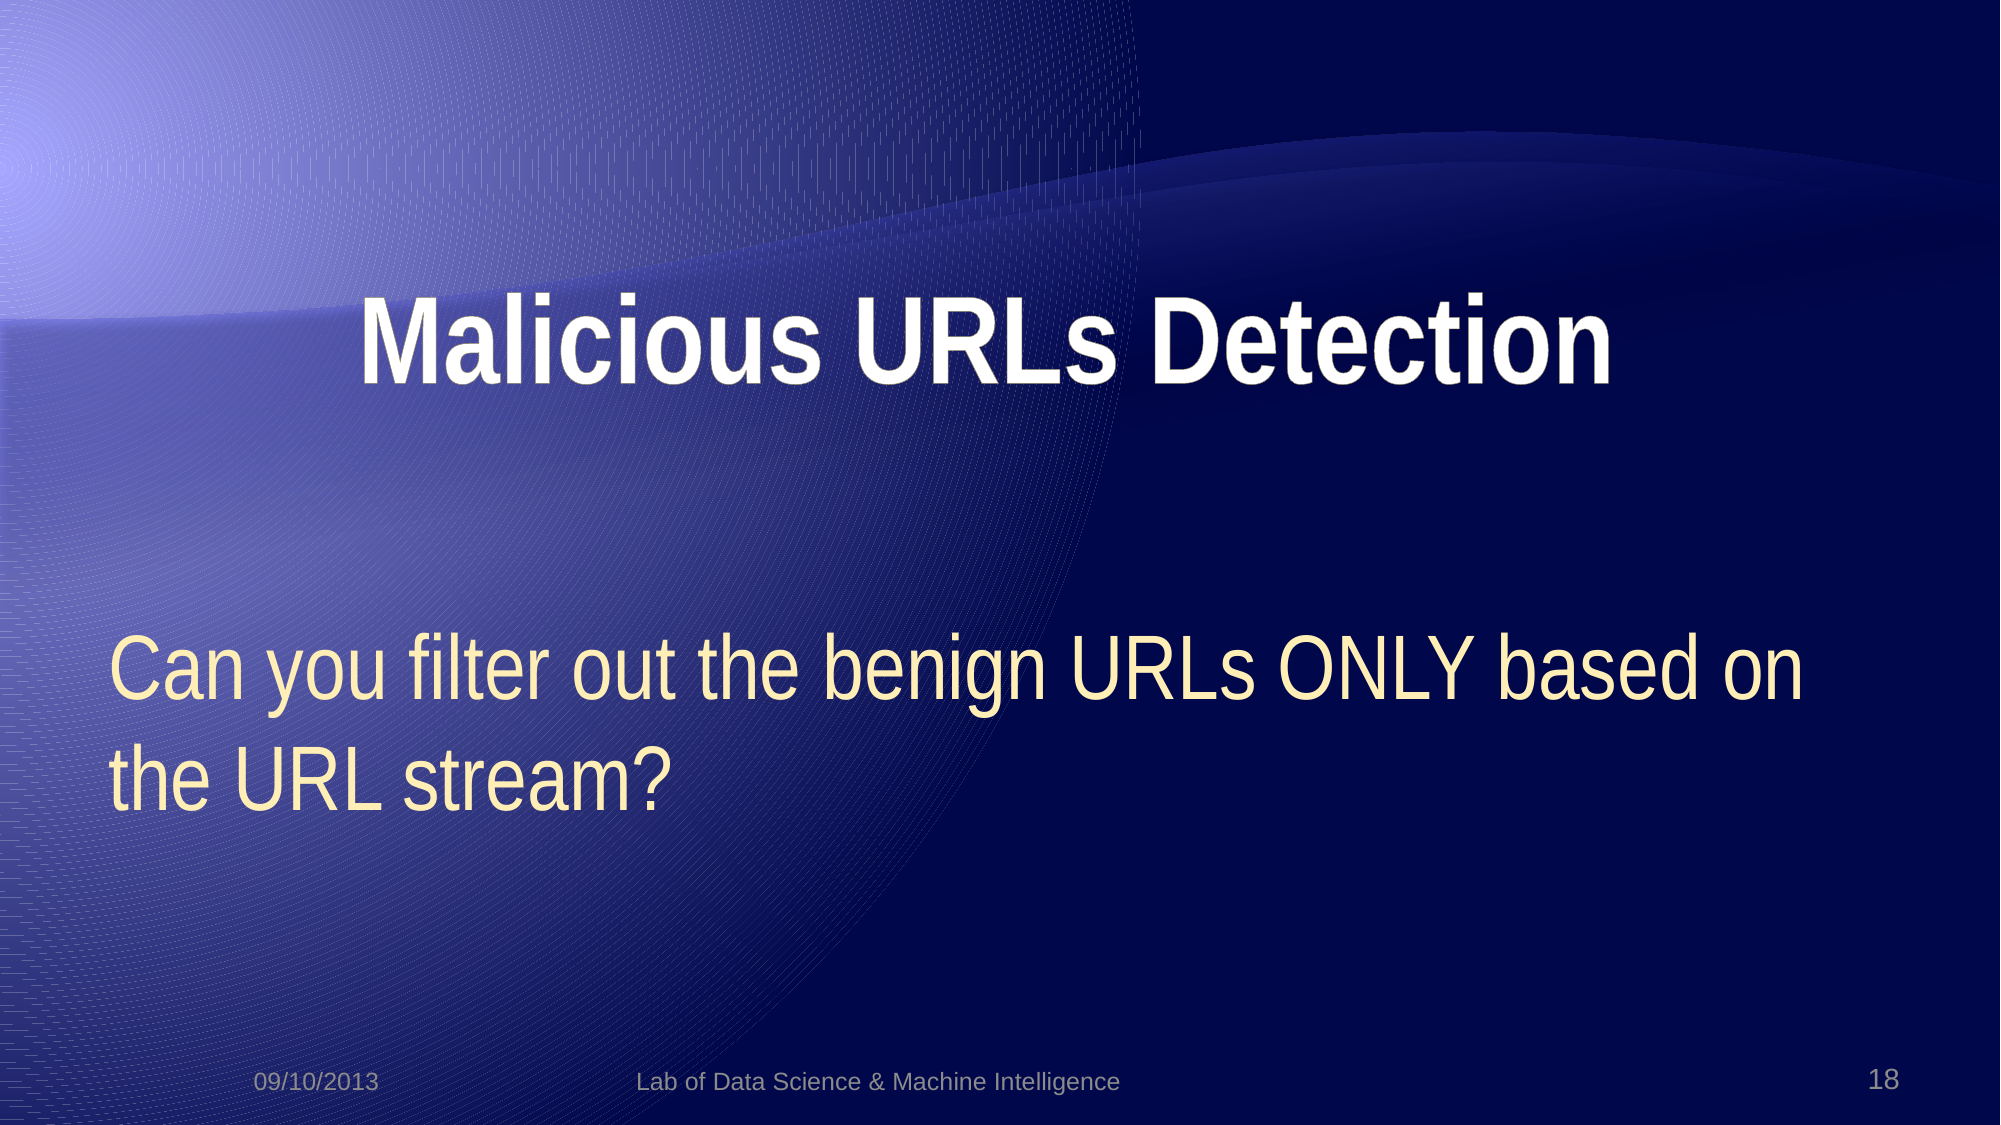

# Malicious URLs Detection

Can you filter out the benign URLs ONLY based on the URL stream?

Lab of Data Science & Machine Intelligence
09/10/2013
18